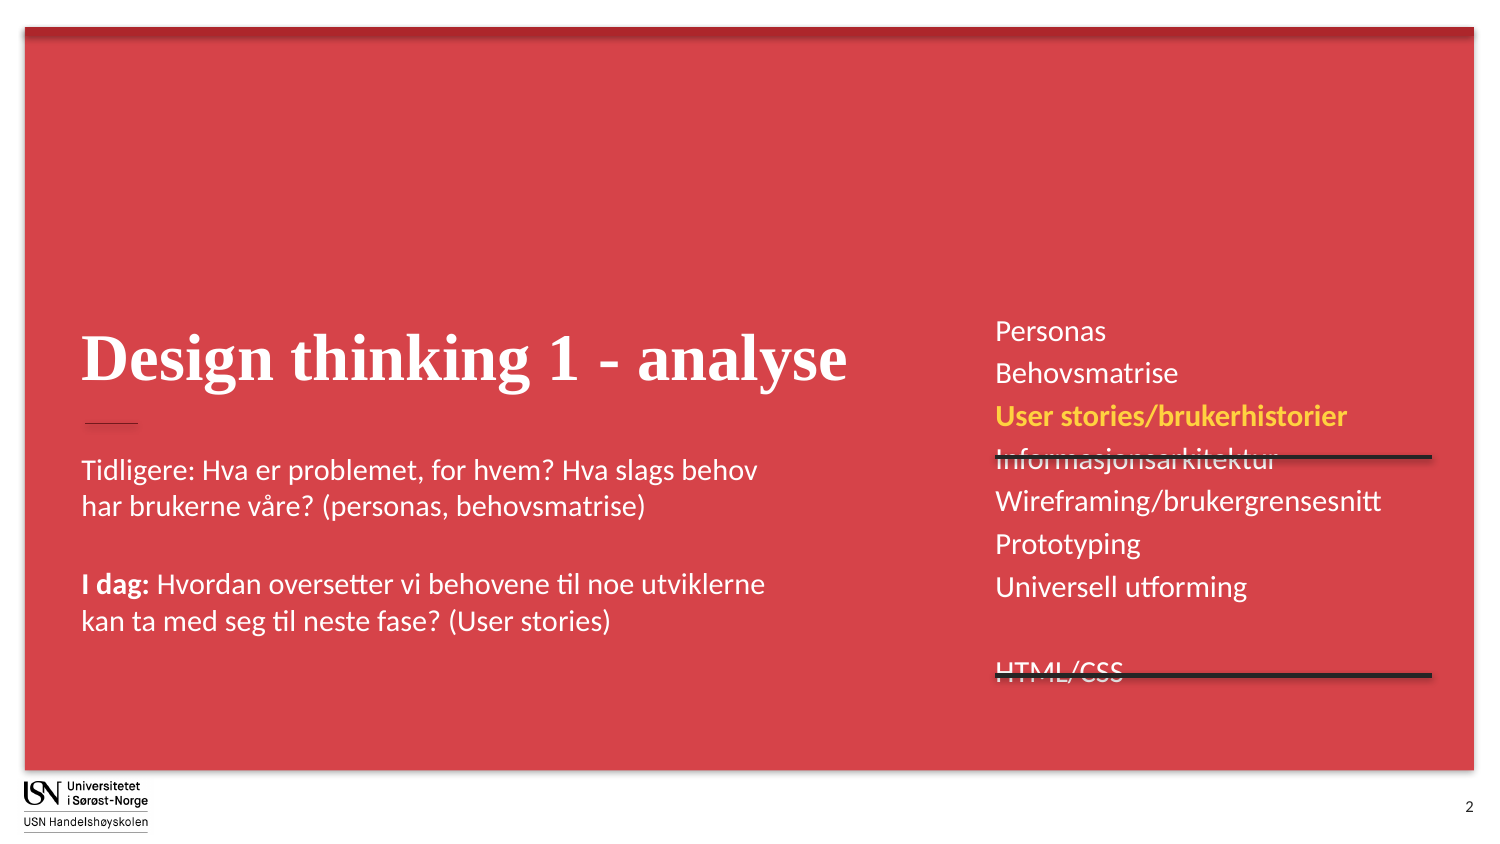

# Design thinking 1 - analyse
Personas
Behovsmatrise
User stories/brukerhistorier
Informasjonsarkitektur
Wireframing/brukergrensesnitt
Prototyping
Universell utforming

HTML/CSS
Tidligere: Hva er problemet, for hvem? Hva slags behov har brukerne våre? (personas, behovsmatrise)
I dag: Hvordan oversetter vi behovene til noe utviklerne kan ta med seg til neste fase? (User stories)

2